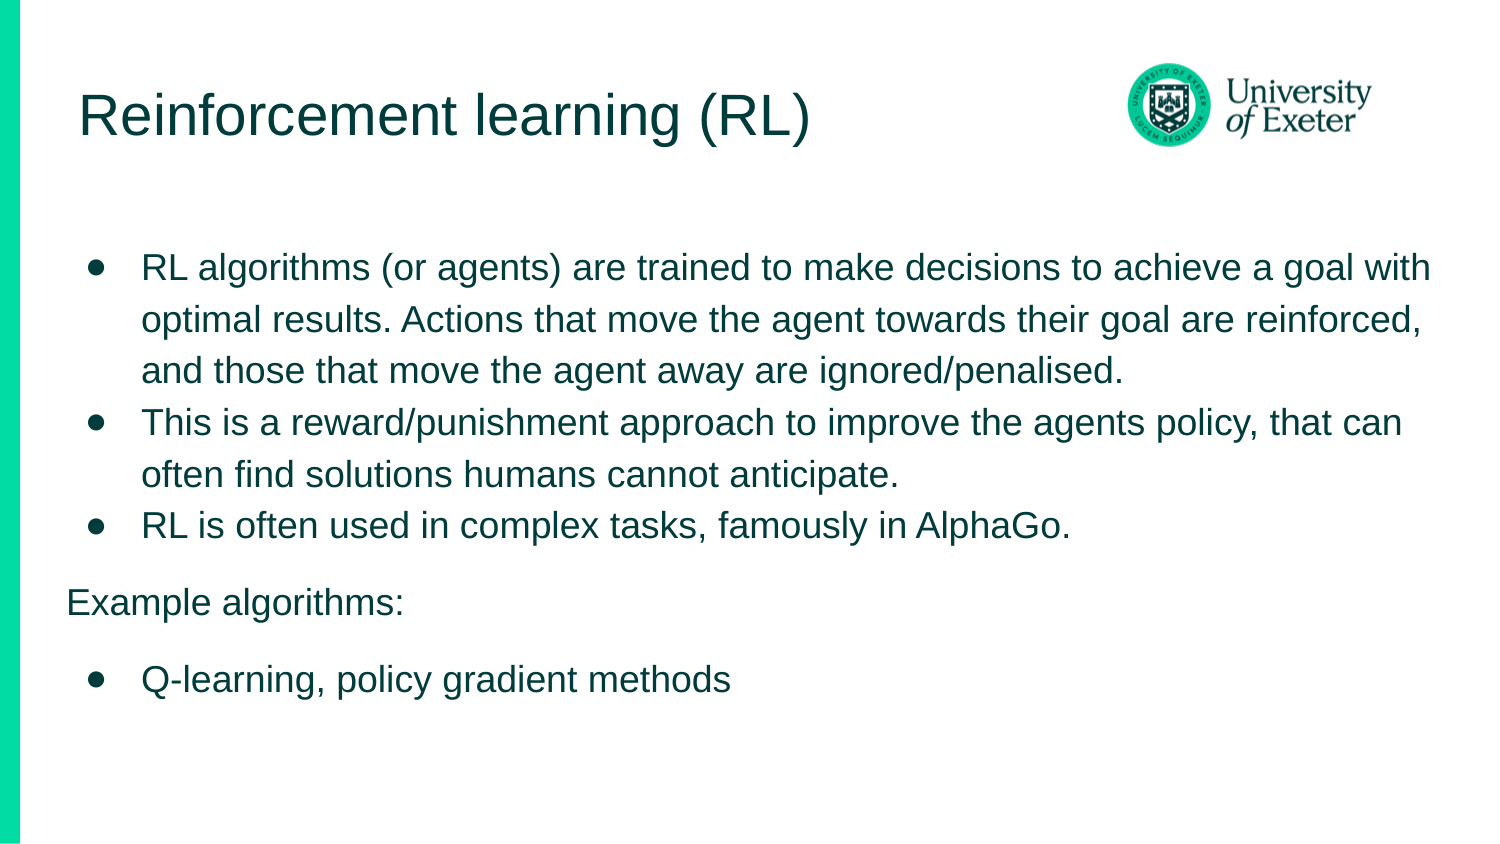

# Reinforcement learning (RL)

RL algorithms (or agents) are trained to make decisions to achieve a goal with optimal results. Actions that move the agent towards their goal are reinforced, and those that move the agent away are ignored/penalised.
This is a reward/punishment approach to improve the agents policy, that can often find solutions humans cannot anticipate.
RL is often used in complex tasks, famously in AlphaGo.
Example algorithms:
Q-learning, policy gradient methods